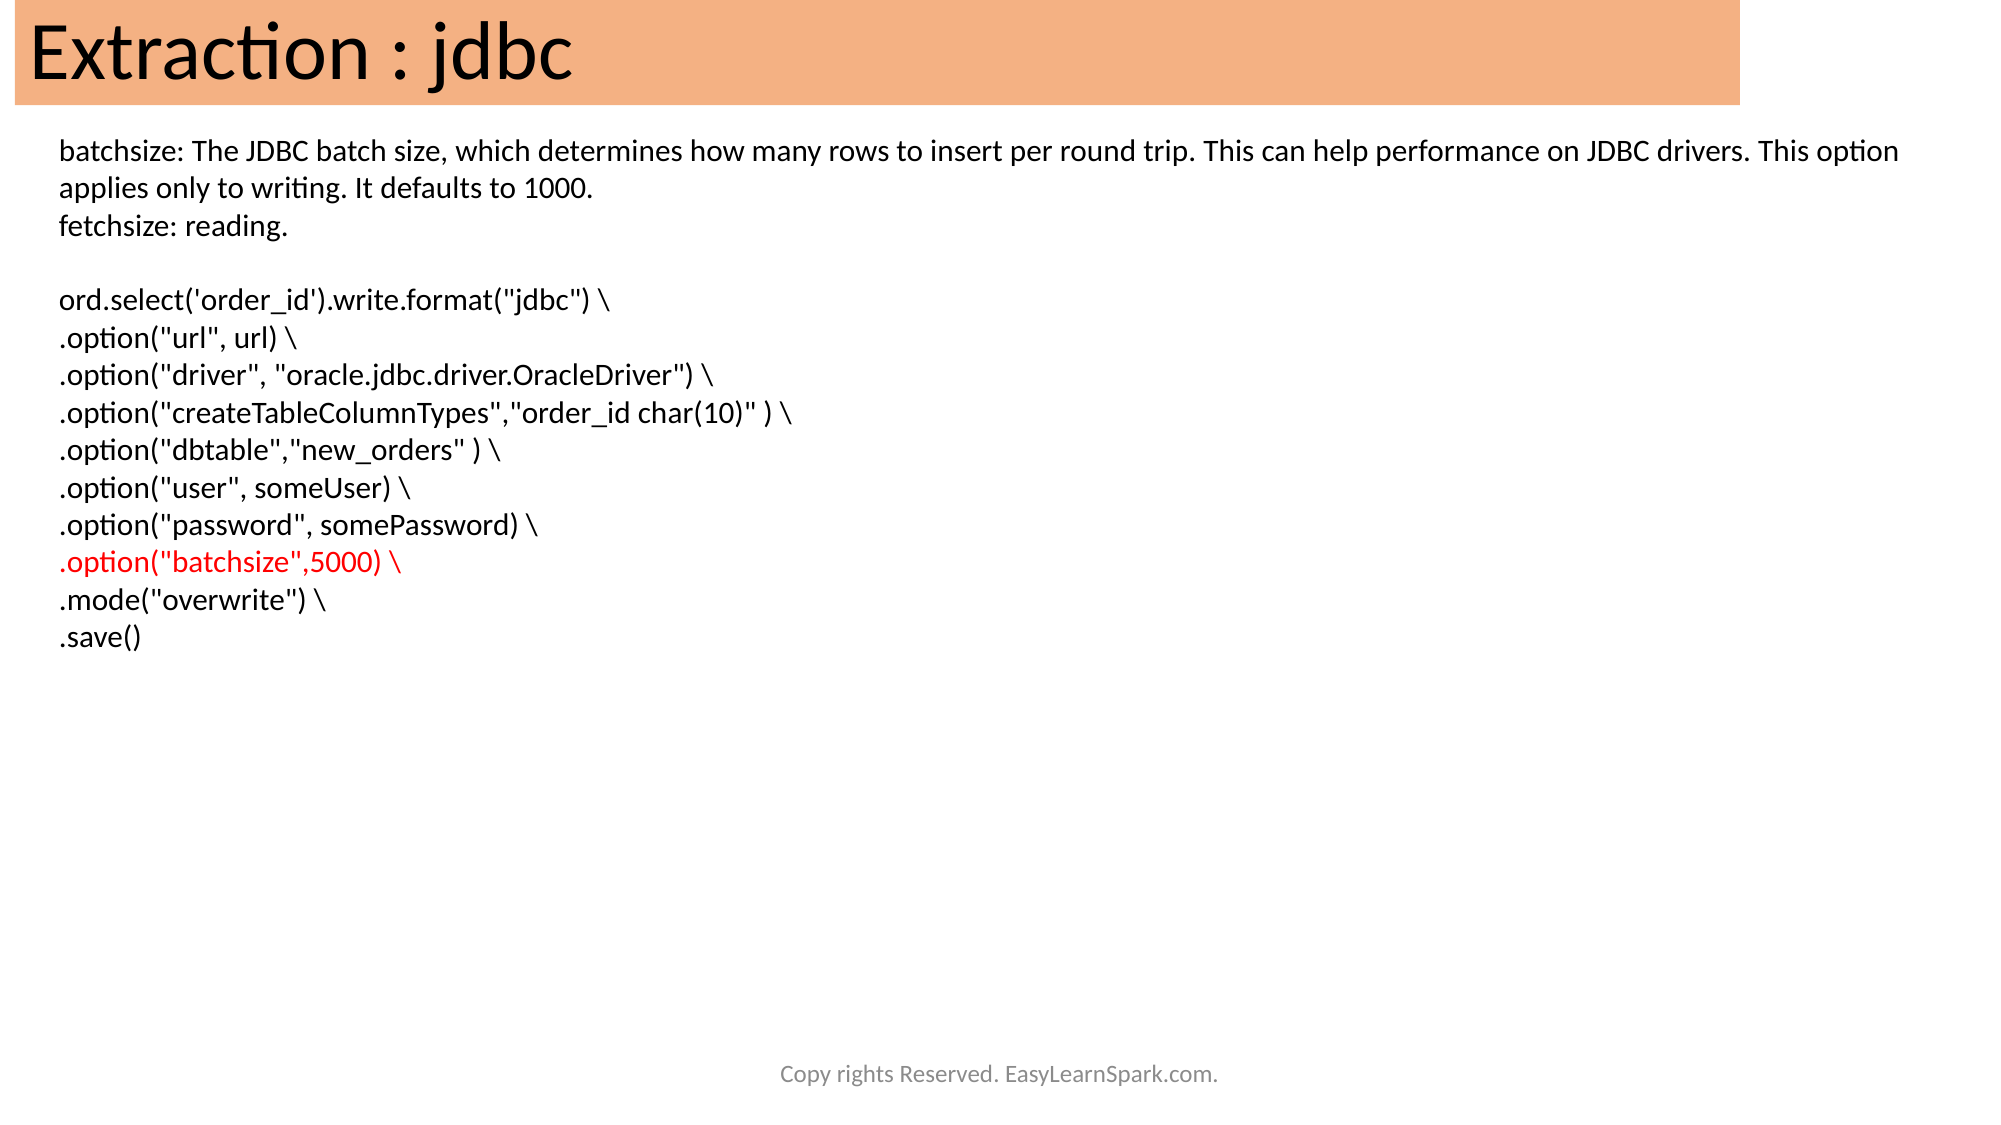

# Extraction : jdbc
batchsize: The JDBC batch size, which determines how many rows to insert per round trip. This can help performance on JDBC drivers. This option applies only to writing. It defaults to 1000.
fetchsize: reading.

ord.select('order_id').write.format("jdbc") \
.option("url", url) \
.option("driver", "oracle.jdbc.driver.OracleDriver") \
.option("createTableColumnTypes","order_id char(10)" ) \
.option("dbtable","new_orders" ) \
.option("user", someUser) \
.option("password", somePassword) \
.option("batchsize",5000) \
.mode("overwrite") \
.save()

Copy rights Reserved. EasyLearnSpark.com.